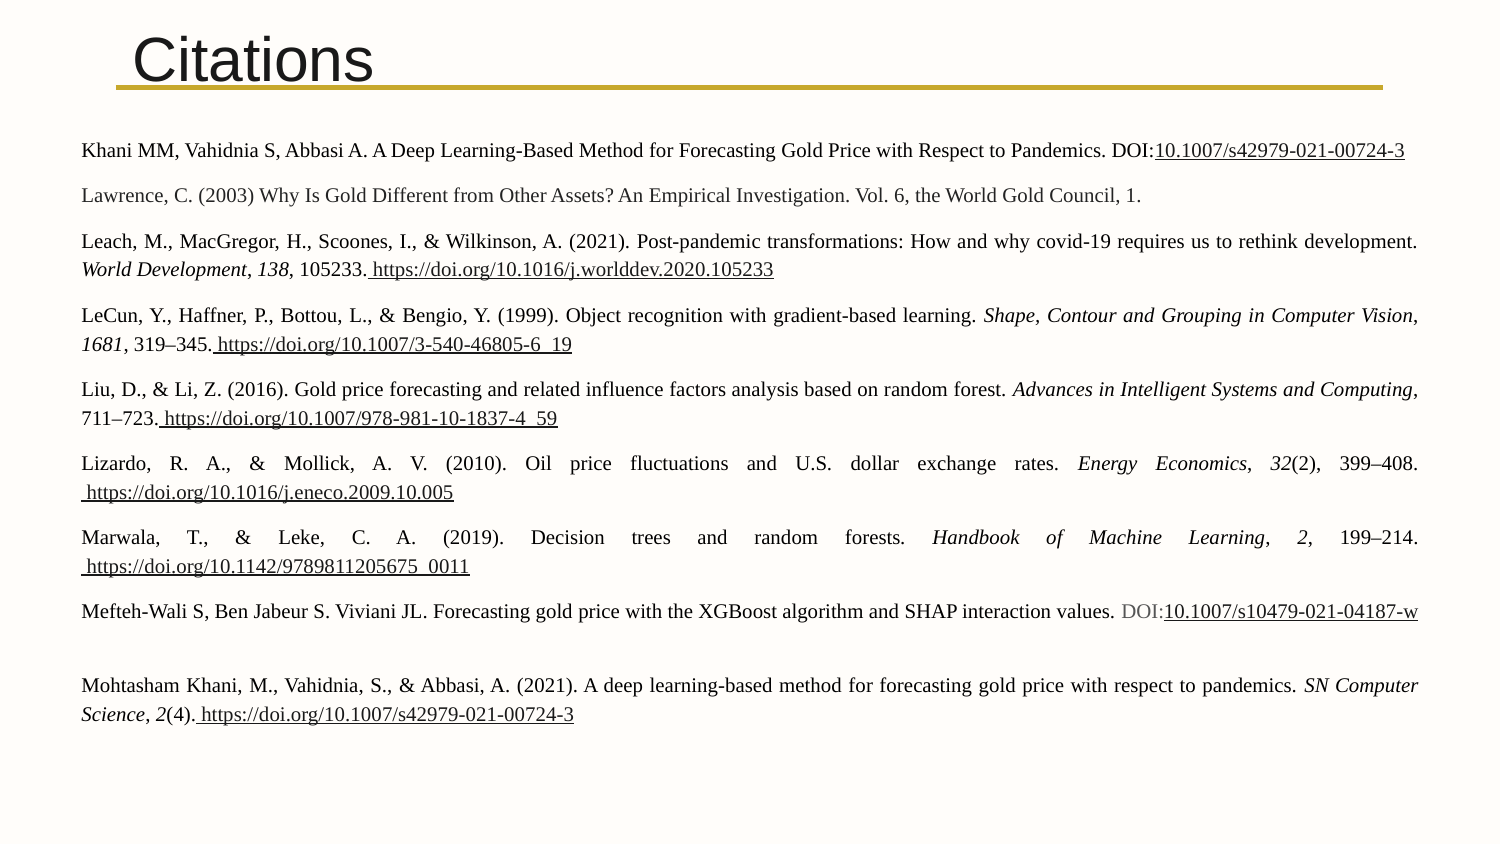

# Citations
Khani MM, Vahidnia S, Abbasi A. A Deep Learning-Based Method for Forecasting Gold Price with Respect to Pandemics. DOI:10.1007/s42979-021-00724-3
Lawrence, C. (2003) Why Is Gold Different from Other Assets? An Empirical Investigation. Vol. 6, the World Gold Council, 1.
Leach, M., MacGregor, H., Scoones, I., & Wilkinson, A. (2021). Post-pandemic transformations: How and why covid-19 requires us to rethink development. World Development, 138, 105233. https://doi.org/10.1016/j.worlddev.2020.105233
LeCun, Y., Haffner, P., Bottou, L., & Bengio, Y. (1999). Object recognition with gradient-based learning. Shape, Contour and Grouping in Computer Vision, 1681, 319–345. https://doi.org/10.1007/3-540-46805-6_19
Liu, D., & Li, Z. (2016). Gold price forecasting and related influence factors analysis based on random forest. Advances in Intelligent Systems and Computing, 711–723. https://doi.org/10.1007/978-981-10-1837-4_59
Lizardo, R. A., & Mollick, A. V. (2010). Oil price fluctuations and U.S. dollar exchange rates. Energy Economics, 32(2), 399–408. https://doi.org/10.1016/j.eneco.2009.10.005
Marwala, T., & Leke, C. A. (2019). Decision trees and random forests. Handbook of Machine Learning, 2, 199–214. https://doi.org/10.1142/9789811205675_0011
Mefteh-Wali S, Ben Jabeur S. Viviani JL. Forecasting gold price with the XGBoost algorithm and SHAP interaction values. DOI:10.1007/s10479-021-04187-w
Mohtasham Khani, M., Vahidnia, S., & Abbasi, A. (2021). A deep learning-based method for forecasting gold price with respect to pandemics. SN Computer Science, 2(4). https://doi.org/10.1007/s42979-021-00724-3